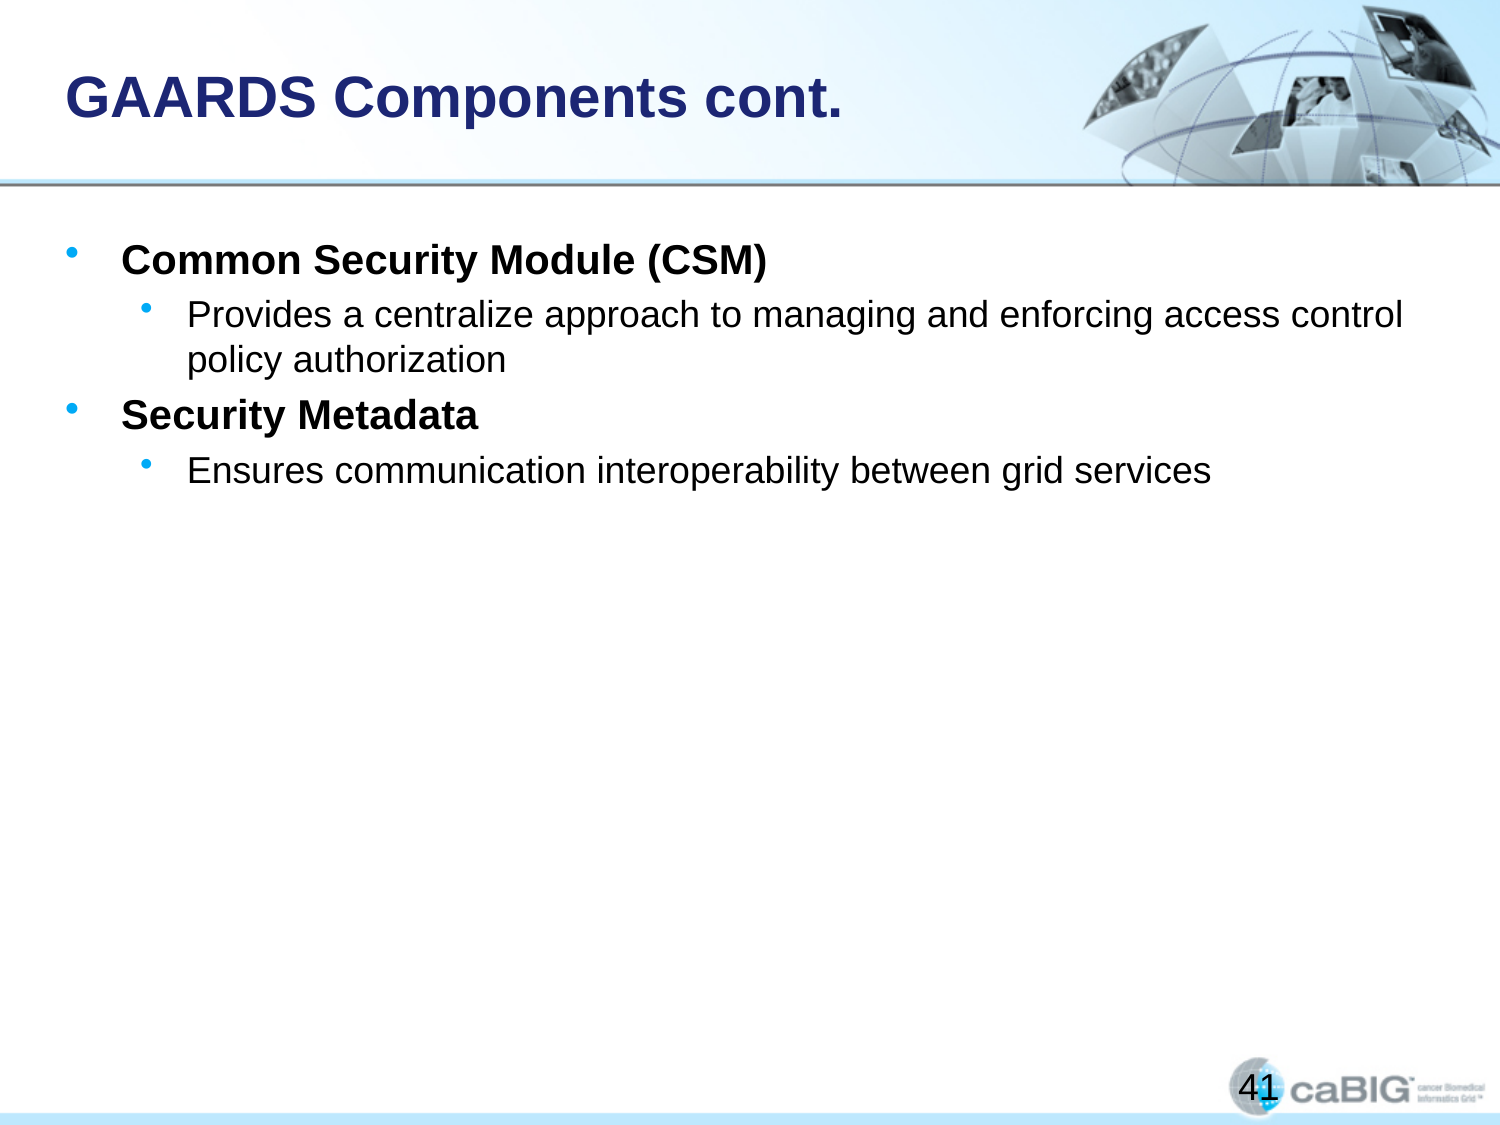

# GAARDS Components cont.
Common Security Module (CSM)
Provides a centralize approach to managing and enforcing access control policy authorization
Security Metadata
Ensures communication interoperability between grid services